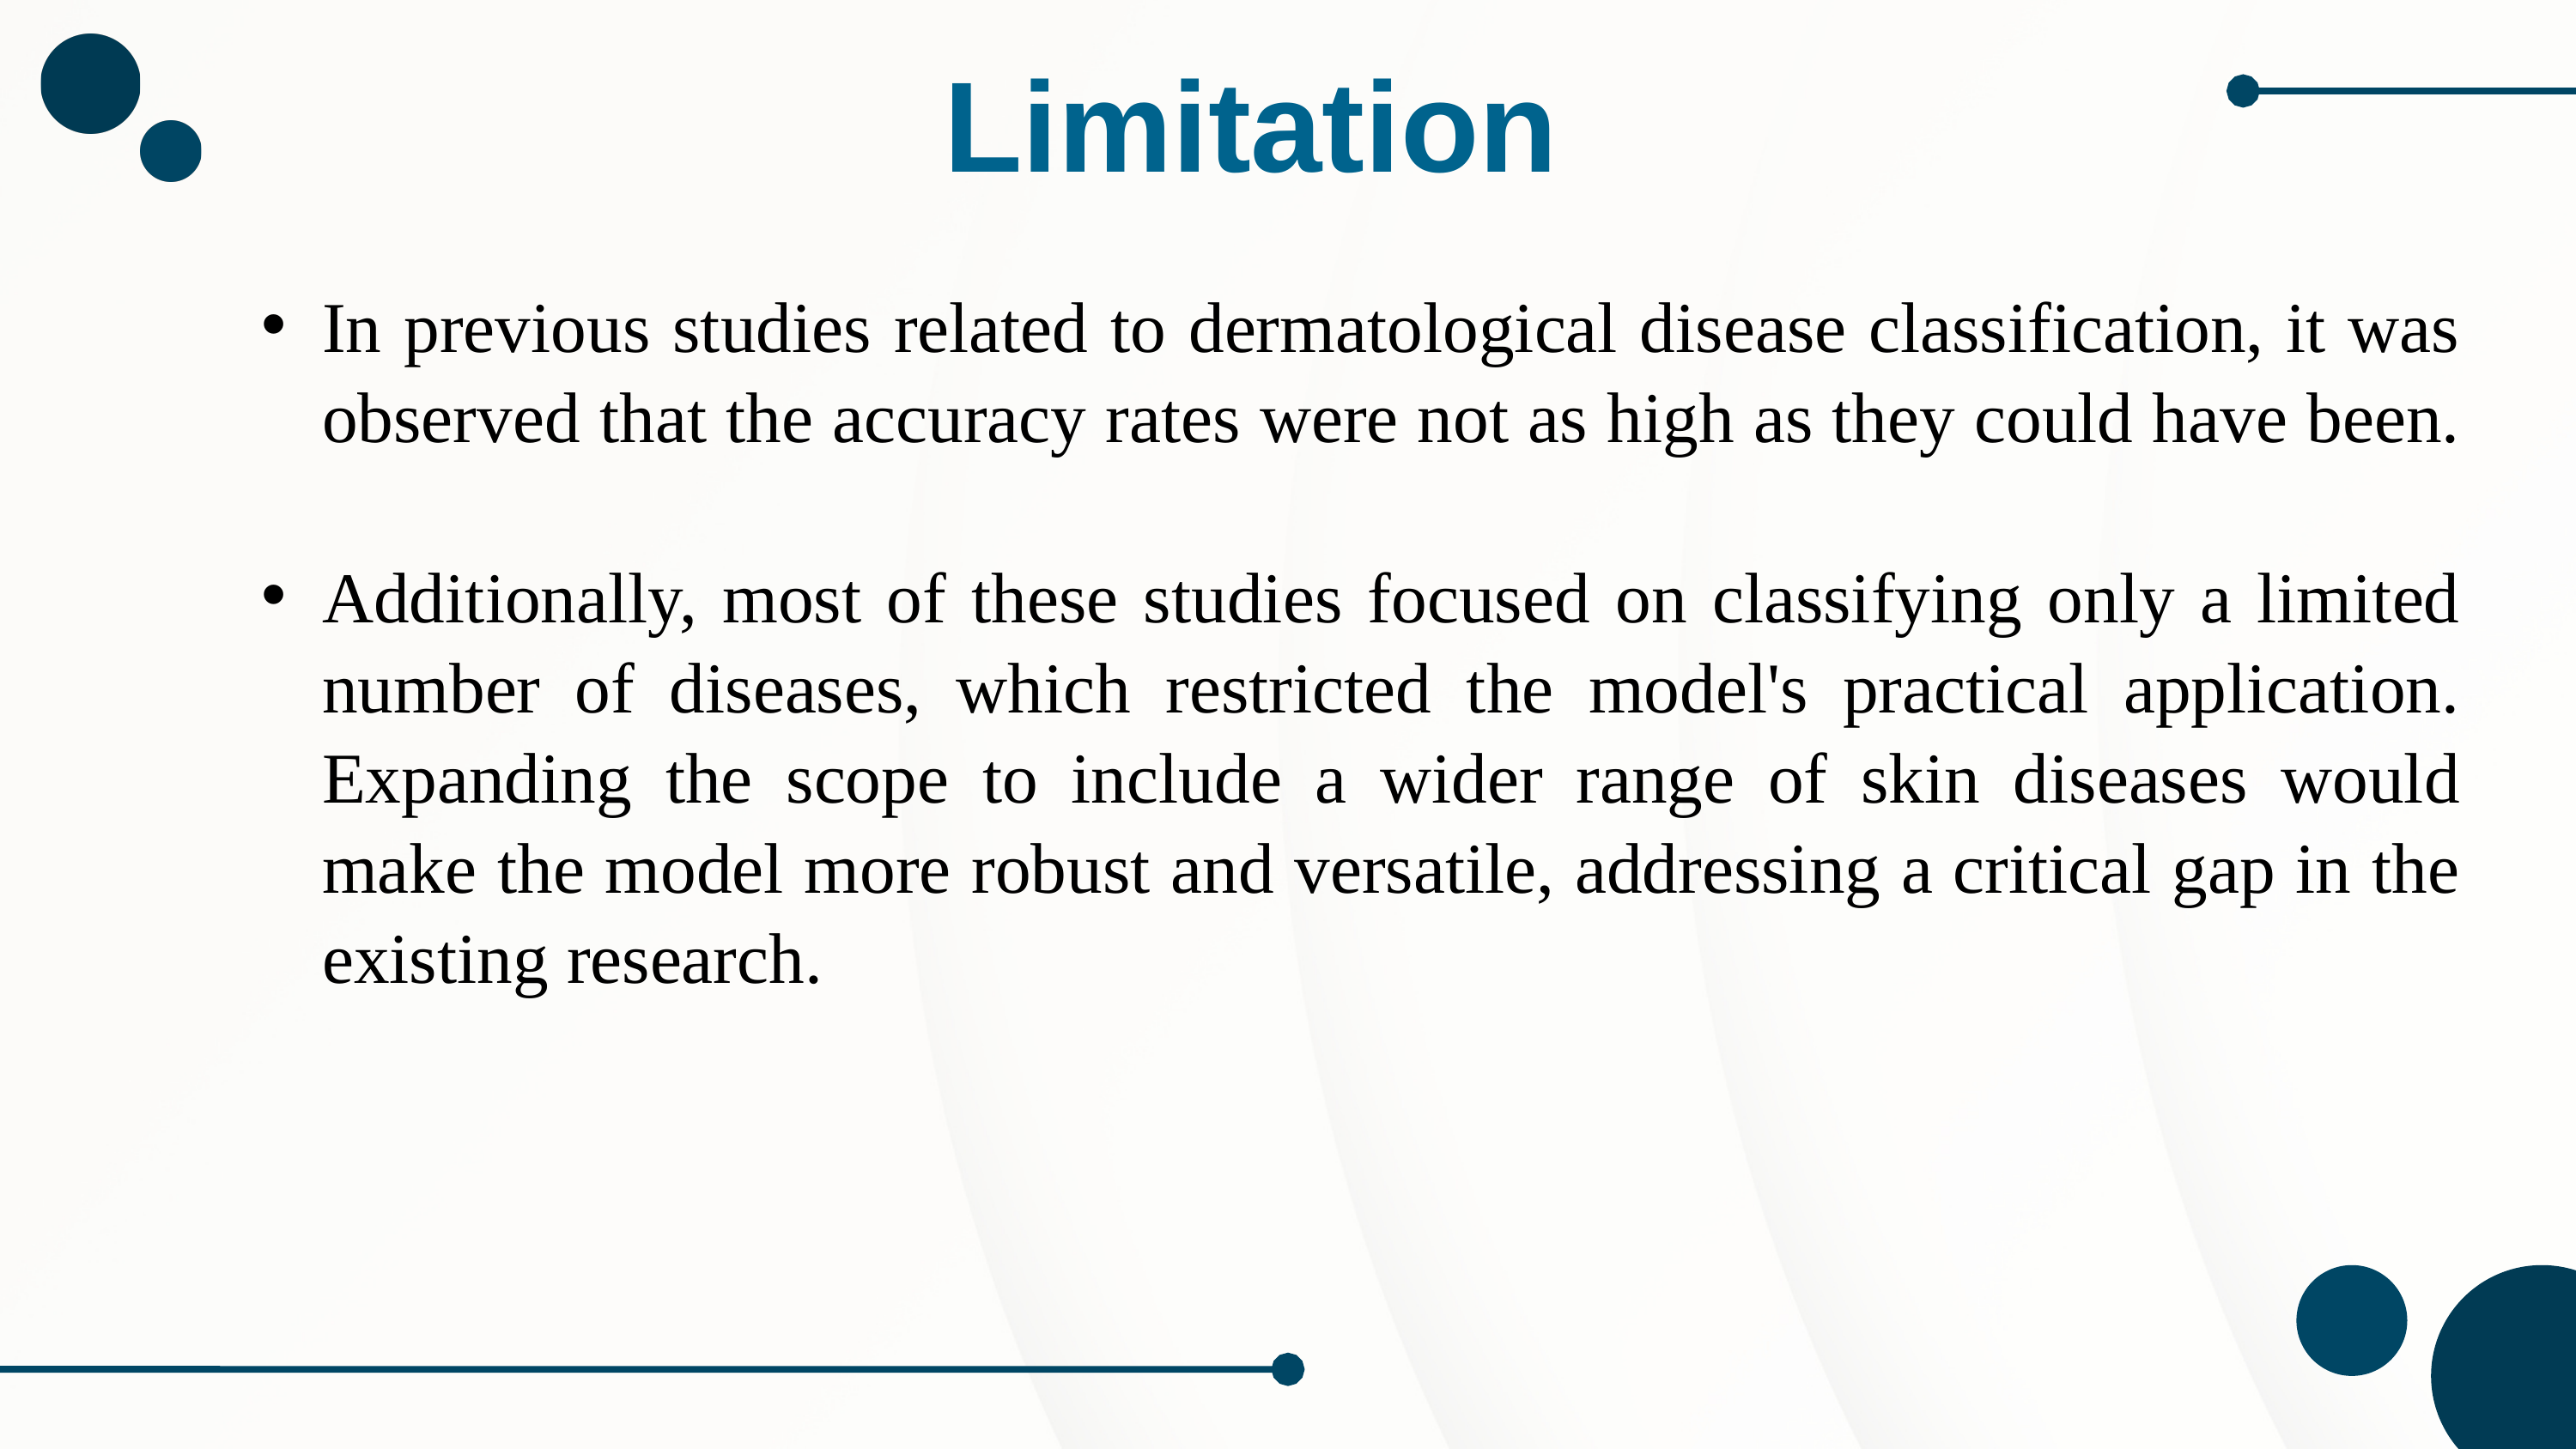

Limitation

In previous studies related to dermatological disease classification, it was observed that the accuracy rates were not as high as they could have been.

Additionally, most of these studies focused on classifying only a limited number of diseases, which restricted the model's practical application. Expanding the scope to include a wider range of skin diseases would make the model more robust and versatile, addressing a critical gap in the existing research.